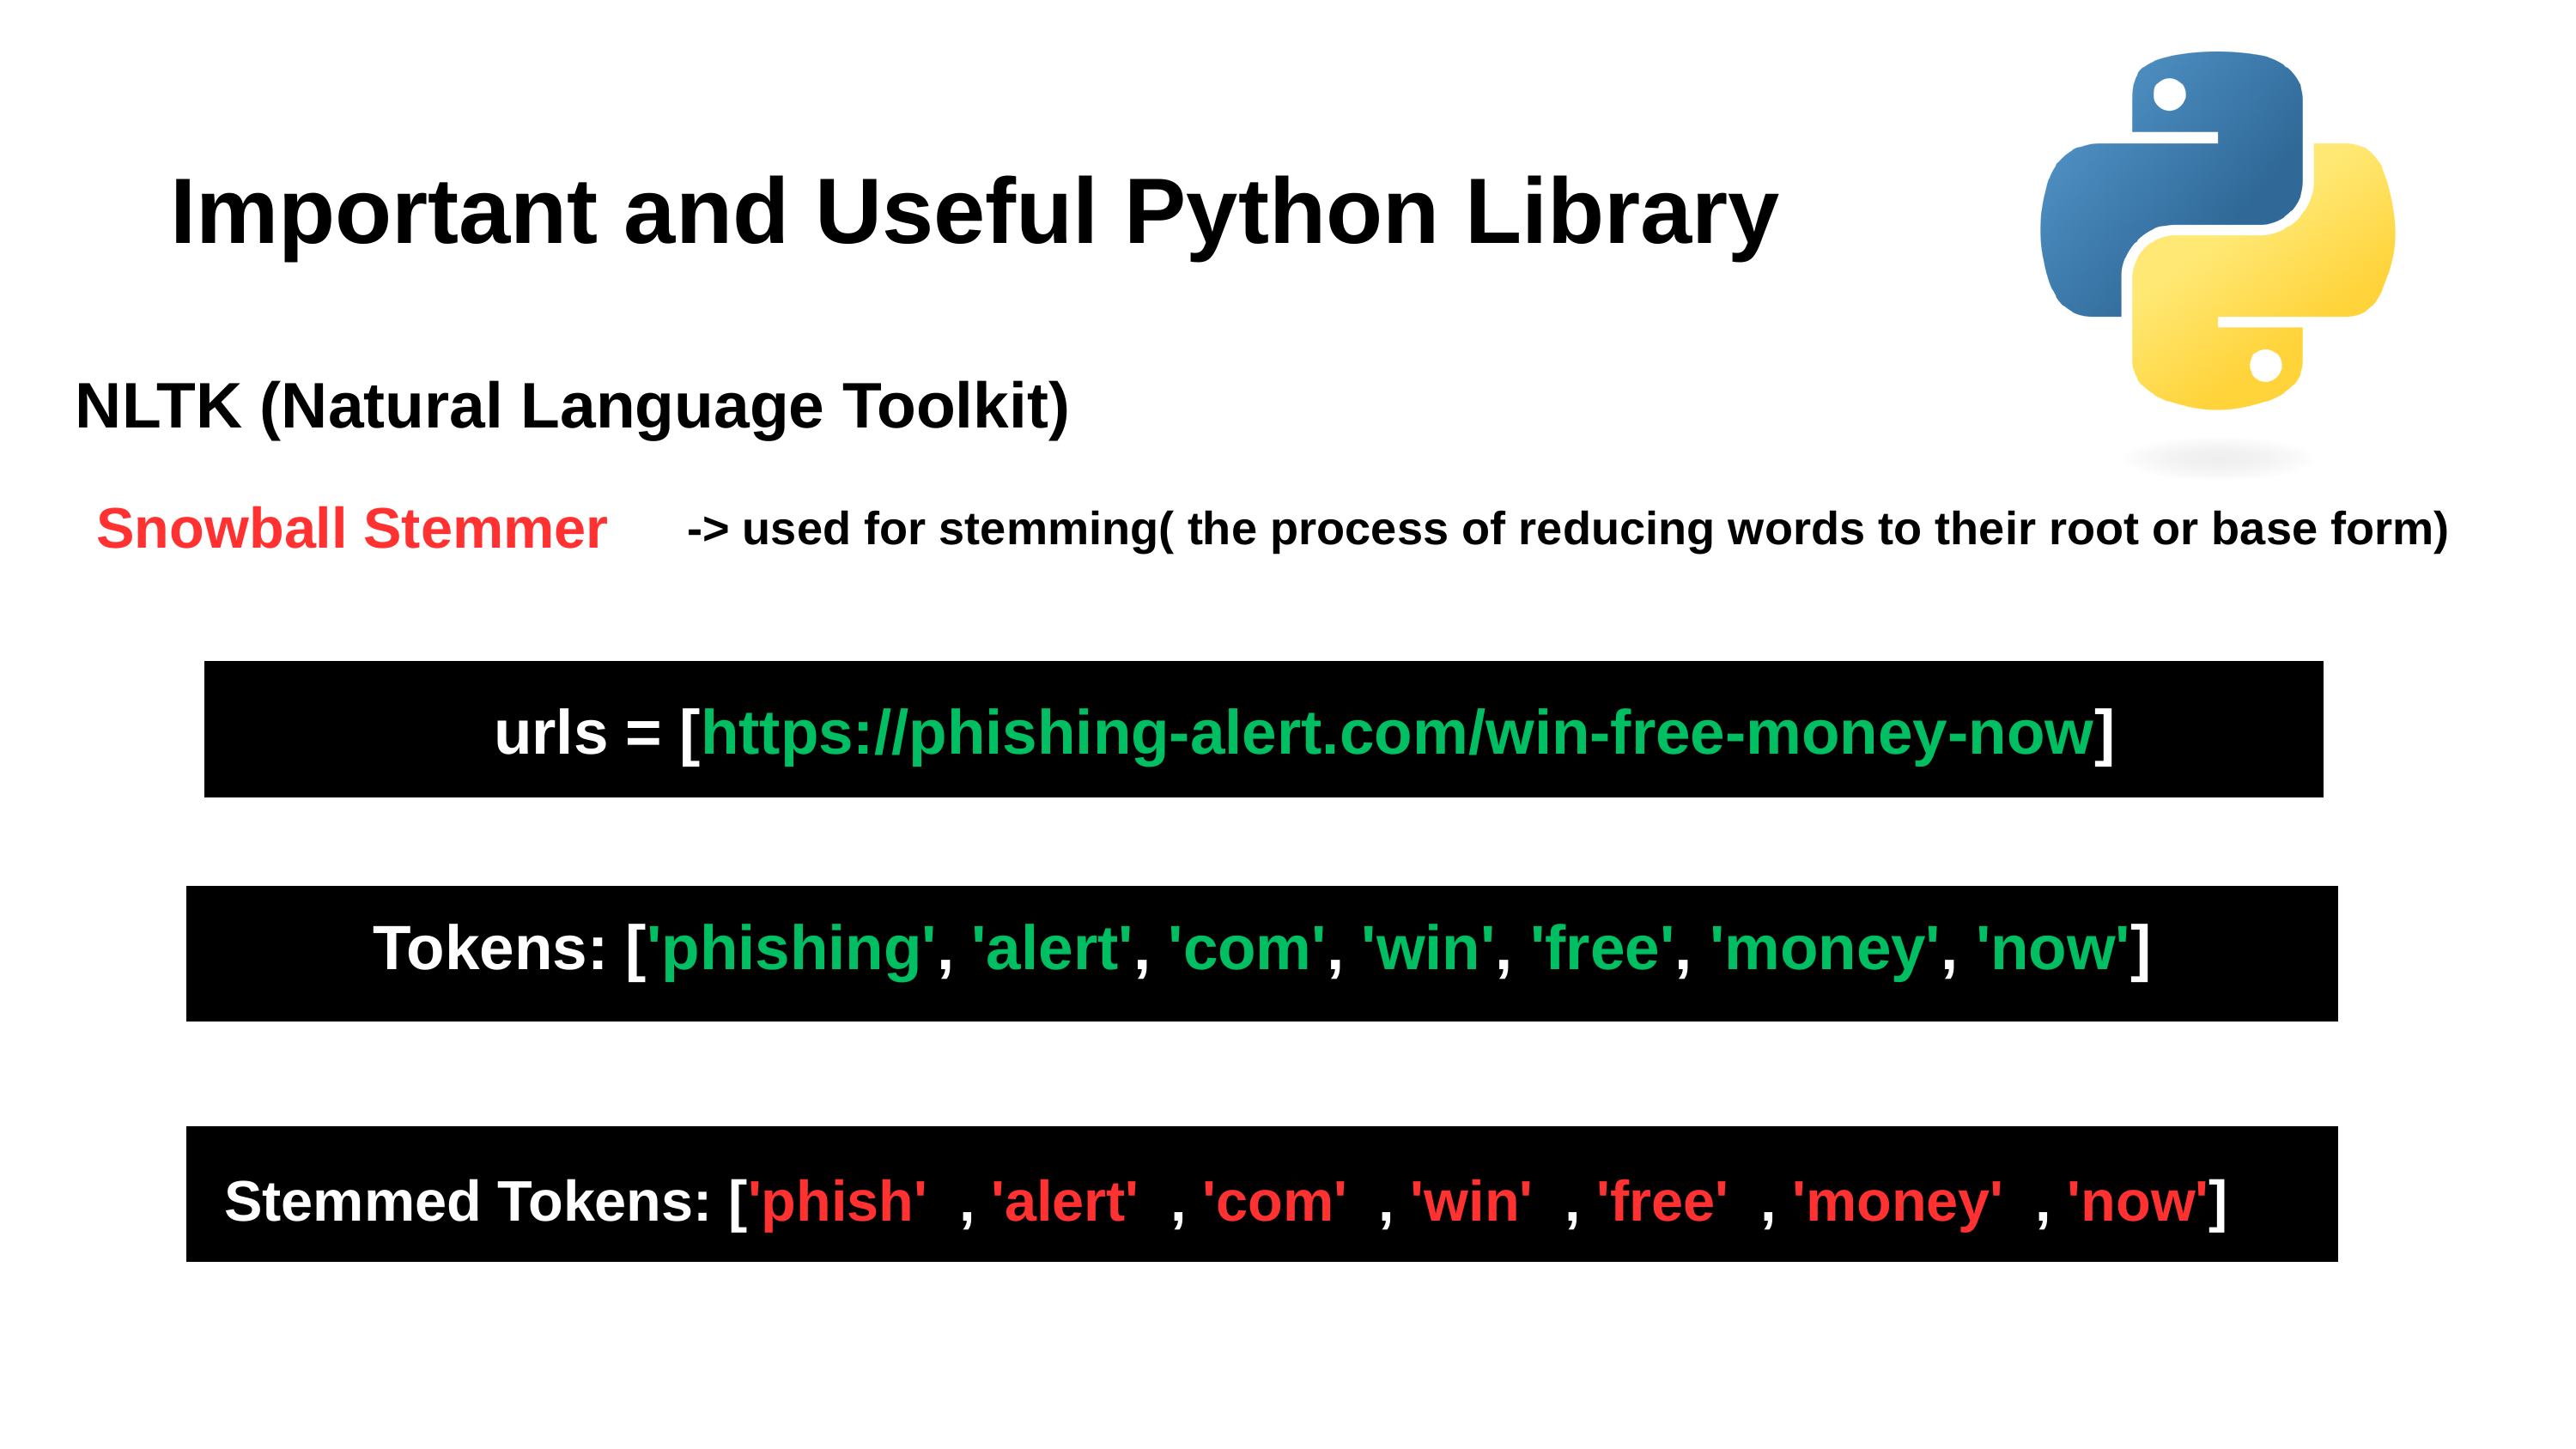

Important and Useful Python Library
NLTK (Natural Language Toolkit)
Snowball Stemmer
-> used for stemming( the process of reducing words to their root or base form)

urls = [https://phishing-alert.com/win-free-money-now]

Tokens: ['phishing', 'alert', 'com', 'win', 'free', 'money', 'now']

Stemmed Tokens: ['phish'  , 'alert'  , 'com'  , 'win'  , 'free'  , 'money'  , 'now']